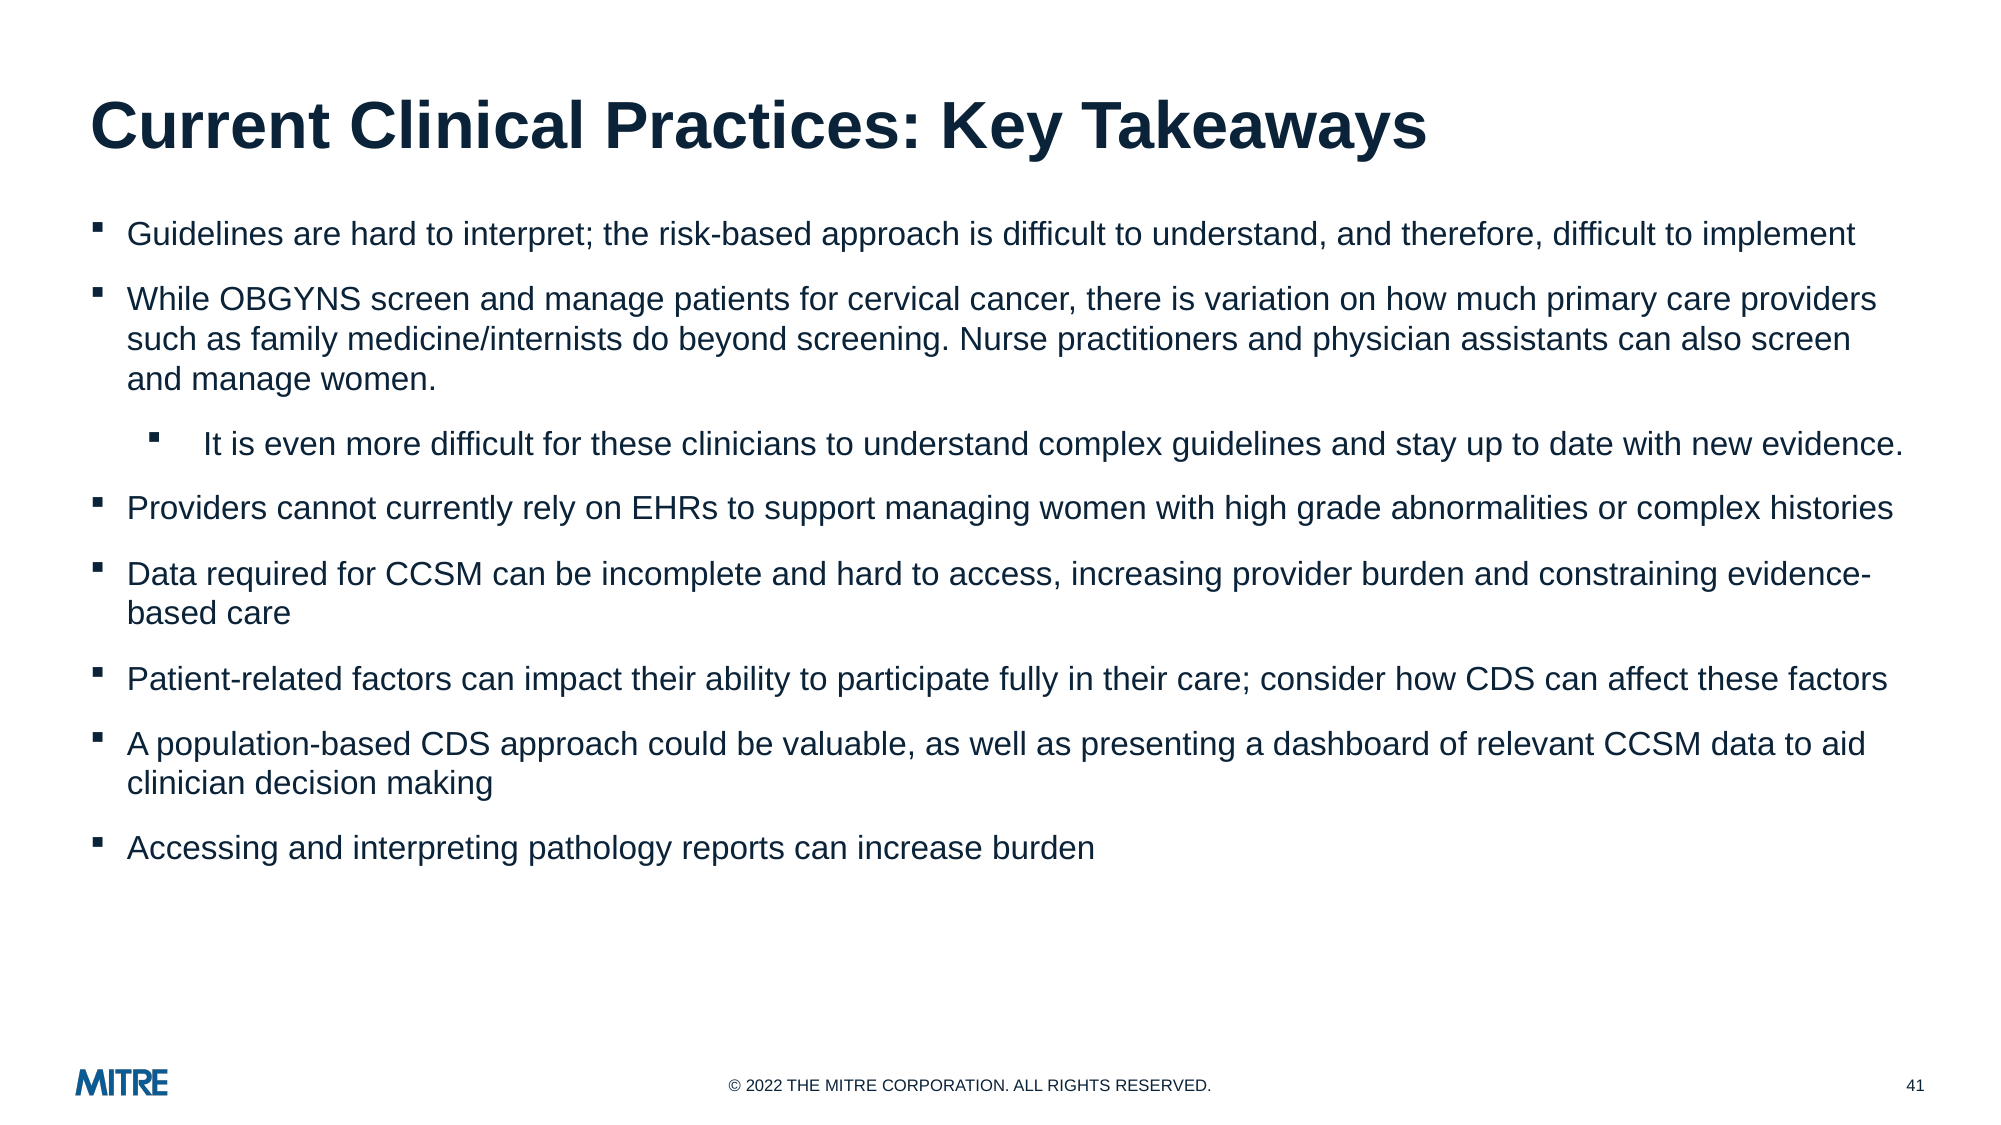

# Current Clinical Practices: Key Takeaways
Guidelines are hard to interpret; the risk-based approach is difficult to understand, and therefore, difficult to implement
While OBGYNS screen and manage patients for cervical cancer, there is variation on how much primary care providers such as family medicine/internists do beyond screening. Nurse practitioners and physician assistants can also screen and manage women.
It is even more difficult for these clinicians to understand complex guidelines and stay up to date with new evidence.
Providers cannot currently rely on EHRs to support managing women with high grade abnormalities or complex histories
Data required for CCSM can be incomplete and hard to access, increasing provider burden and constraining evidence-based care
Patient-related factors can impact their ability to participate fully in their care; consider how CDS can affect these factors
A population-based CDS approach could be valuable, as well as presenting a dashboard of relevant CCSM data to aid clinician decision making
Accessing and interpreting pathology reports can increase burden
41